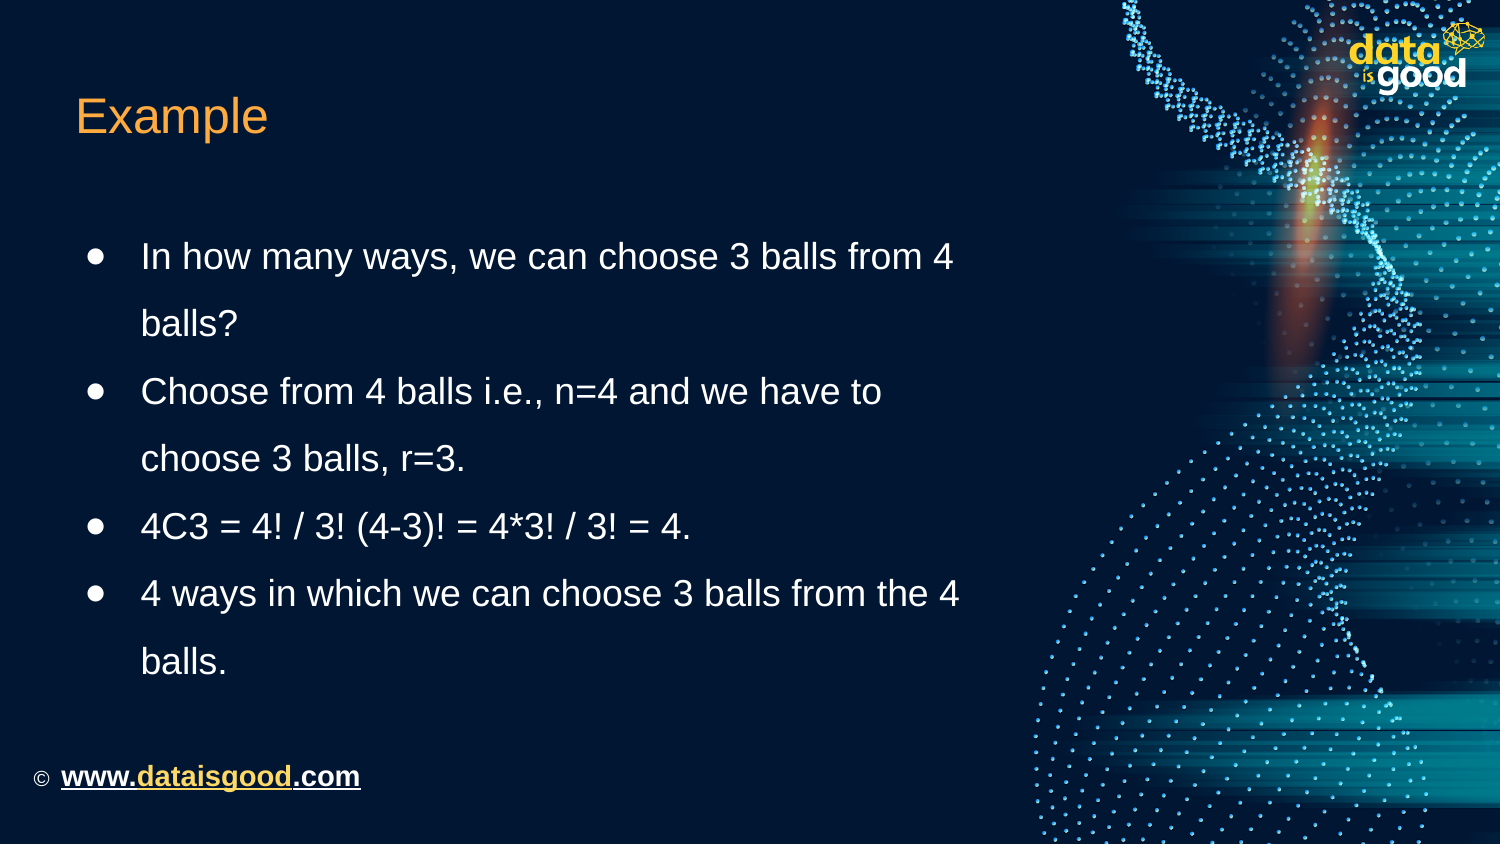

# Example
In how many ways, we can choose 3 balls from 4 balls?
Choose from 4 balls i.e., n=4 and we have to choose 3 balls, r=3.
4C3 = 4! / 3! (4-3)! = 4*3! / 3! = 4.
4 ways in which we can choose 3 balls from the 4 balls.